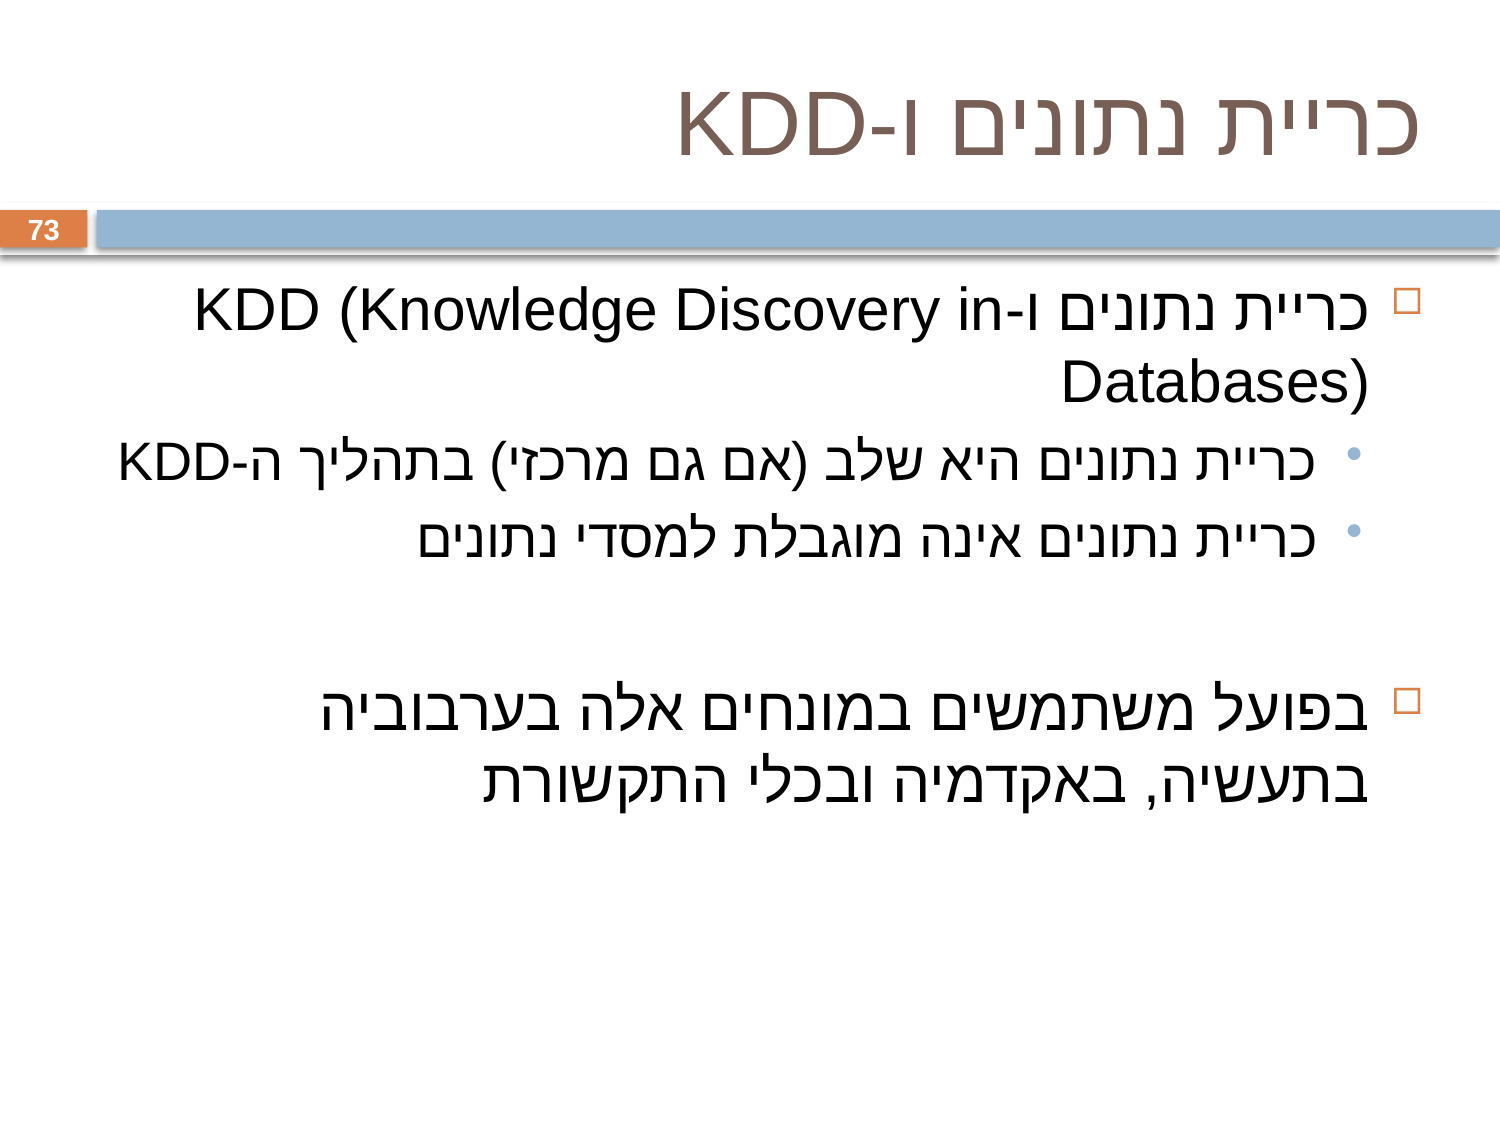

# כריית נתונים ו-KDD
73
כריית נתונים ו-KDD (Knowledge Discovery in Databases)
כריית נתונים היא שלב (אם גם מרכזי) בתהליך ה-KDD
כריית נתונים אינה מוגבלת למסדי נתונים

בפועל משתמשים במונחים אלה בערבוביה בתעשיה, באקדמיה ובכלי התקשורת